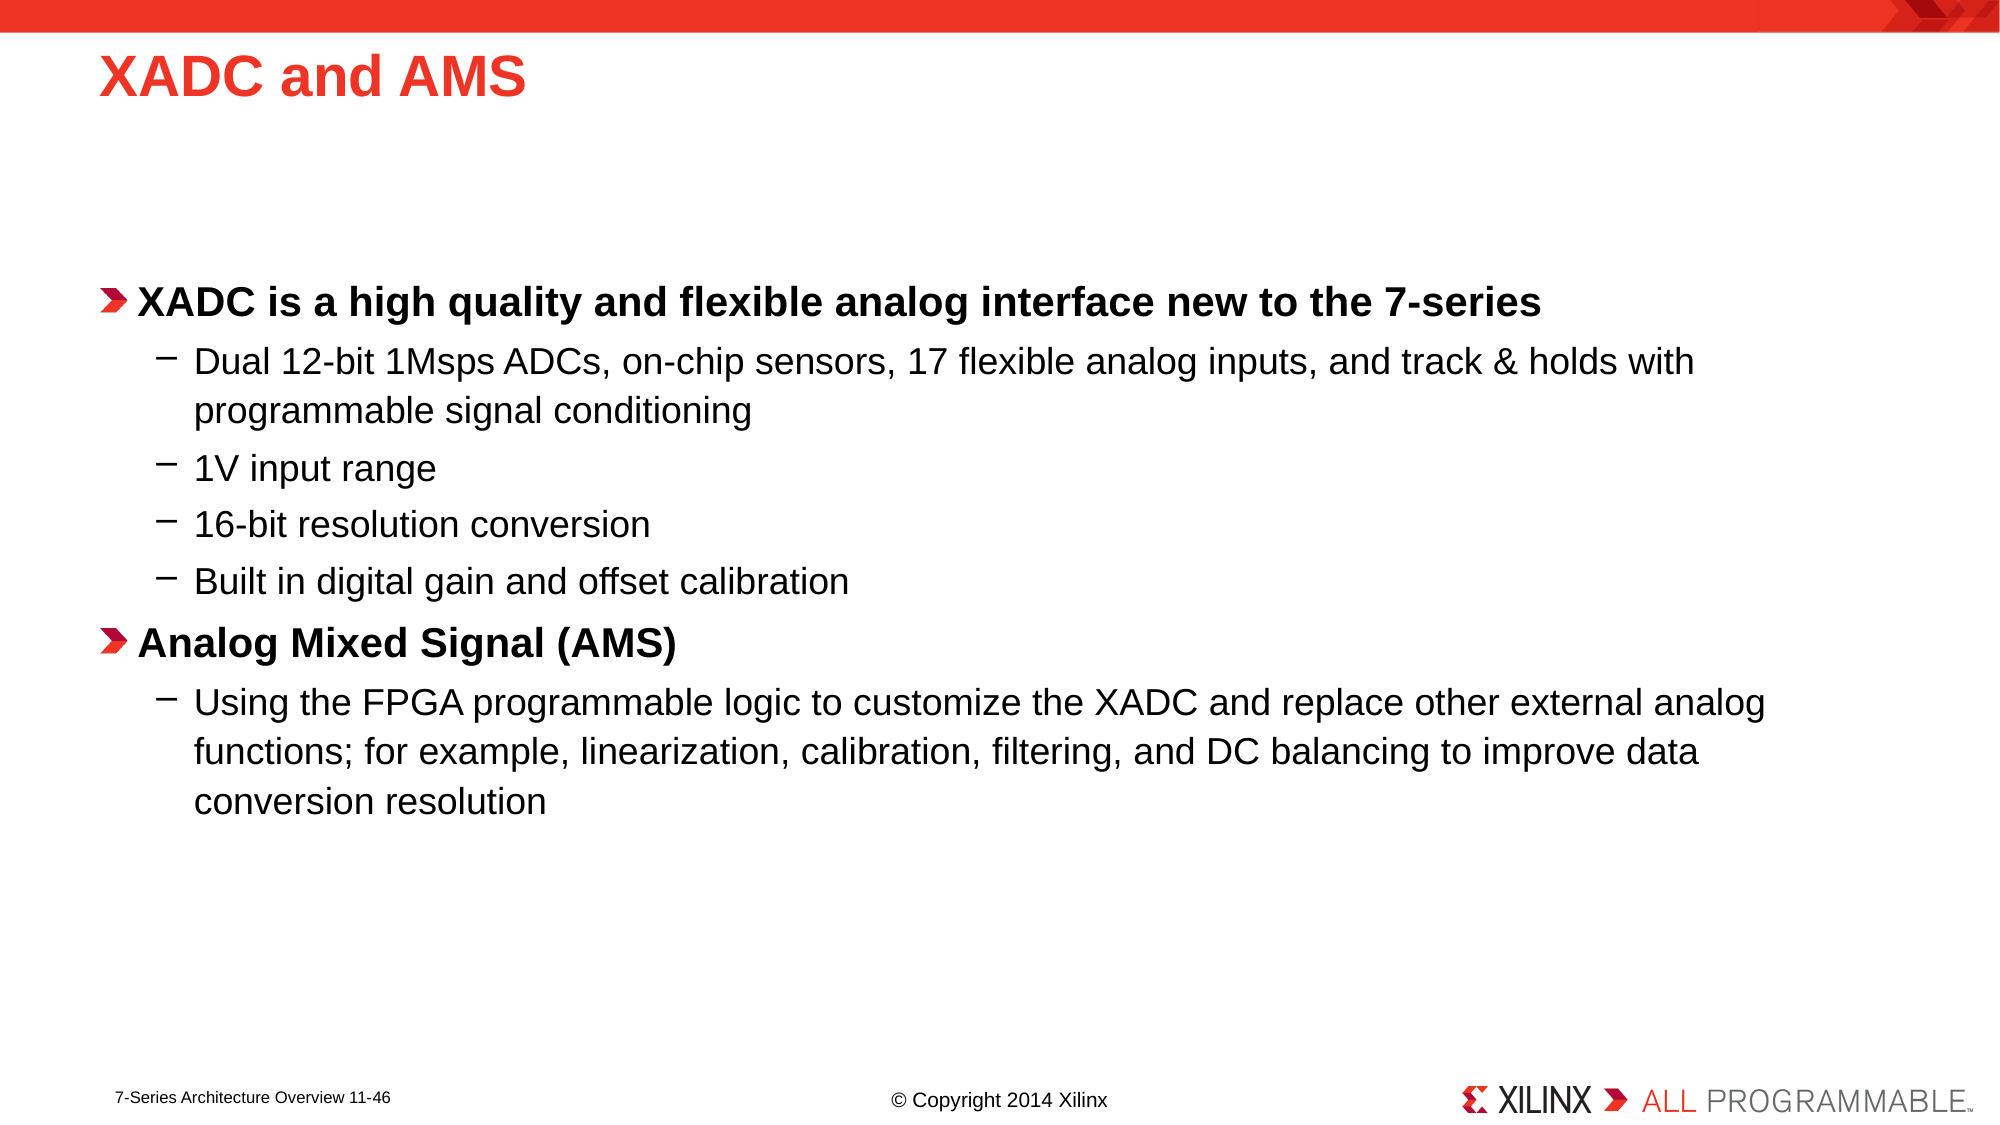

# XADC and AMS
XADC is a high quality and flexible analog interface new to the 7-series
Dual 12-bit 1Msps ADCs, on-chip sensors, 17 flexible analog inputs, and track & holds with programmable signal conditioning
1V input range
16-bit resolution conversion
Built in digital gain and offset calibration
Analog Mixed Signal (AMS)
Using the FPGA programmable logic to customize the XADC and replace other external analog functions; for example, linearization, calibration, filtering, and DC balancing to improve data conversion resolution

© Copyright 2014 Xilinx
7-Series Architecture Overview 11-46